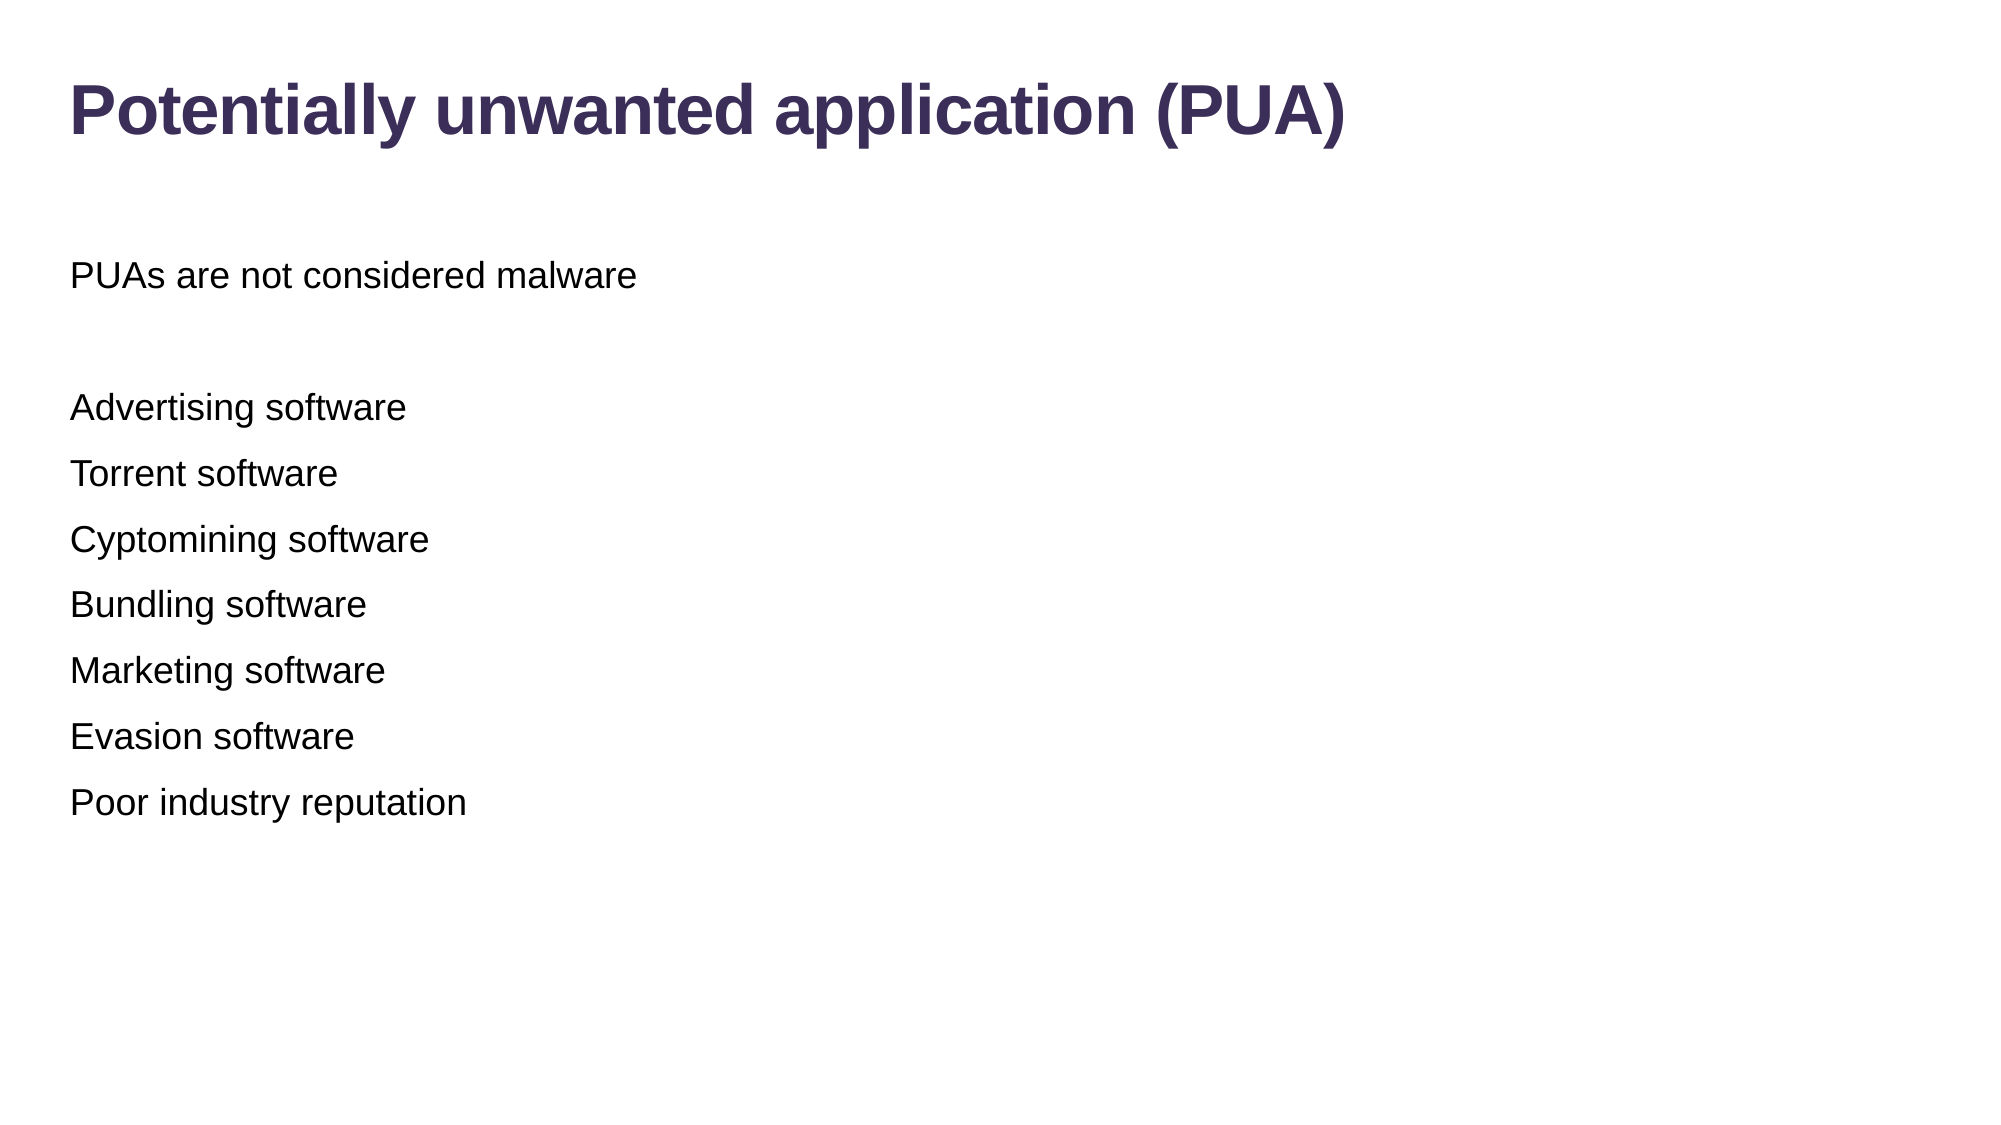

# Potentially unwanted application (PUA)

PUAs are not considered malware

Advertising software
Torrent software
Cyptomining software
Bundling software
Marketing software
Evasion software
Poor industry reputation